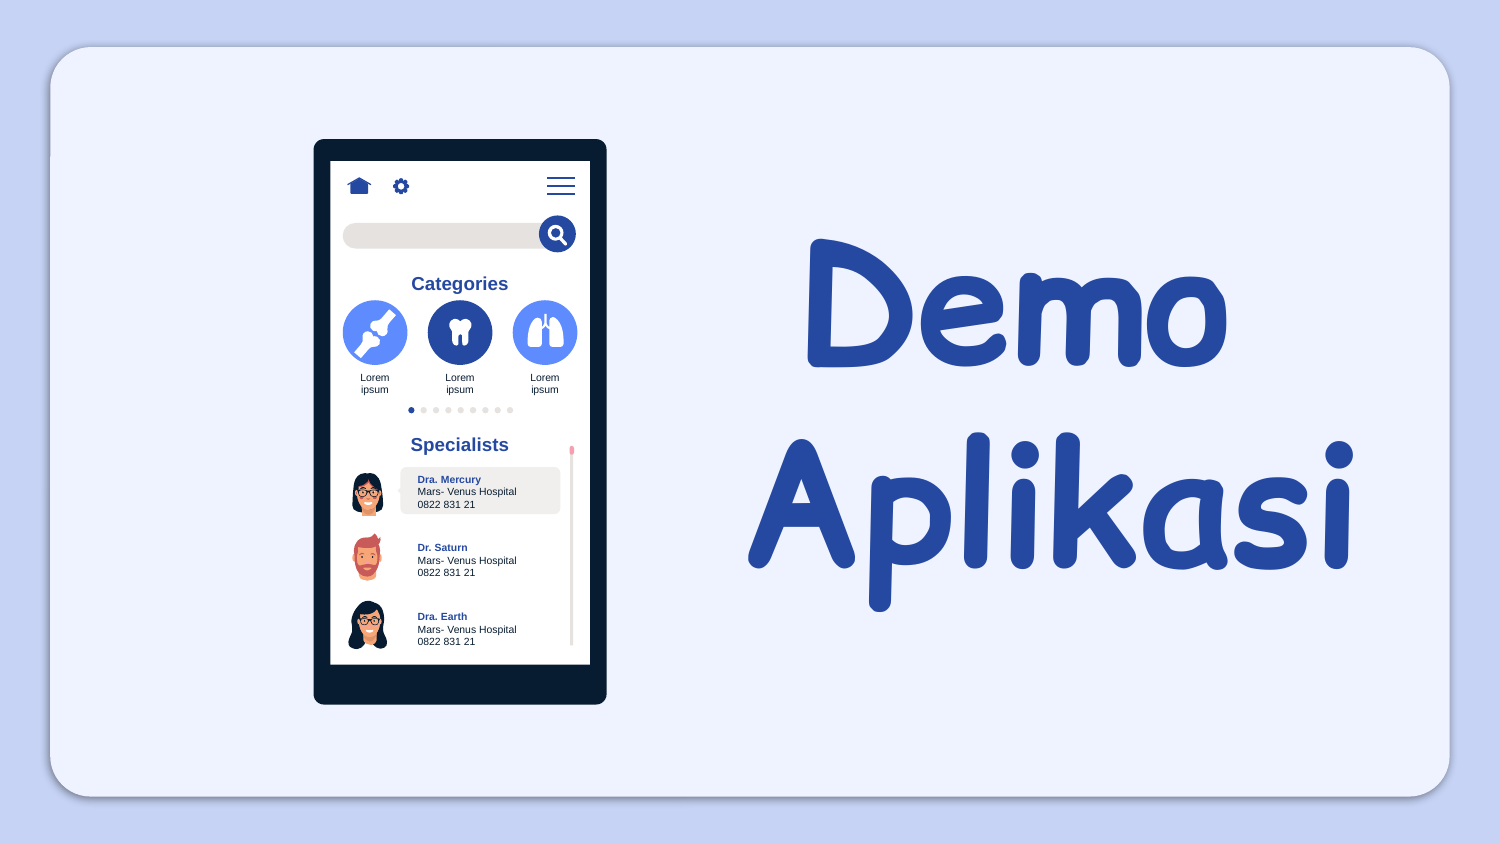

# Demo
Aplikasi

Categories

Lorem ipsum
Lorem ipsum
Lorem ipsum

Specialists

Dra. Mercury
Mars- Venus Hospital 0822 831 21

Dr. Saturn
Mars- Venus Hospital 0822 831 21

Dra. Earth
Mars- Venus Hospital 0822 831 21